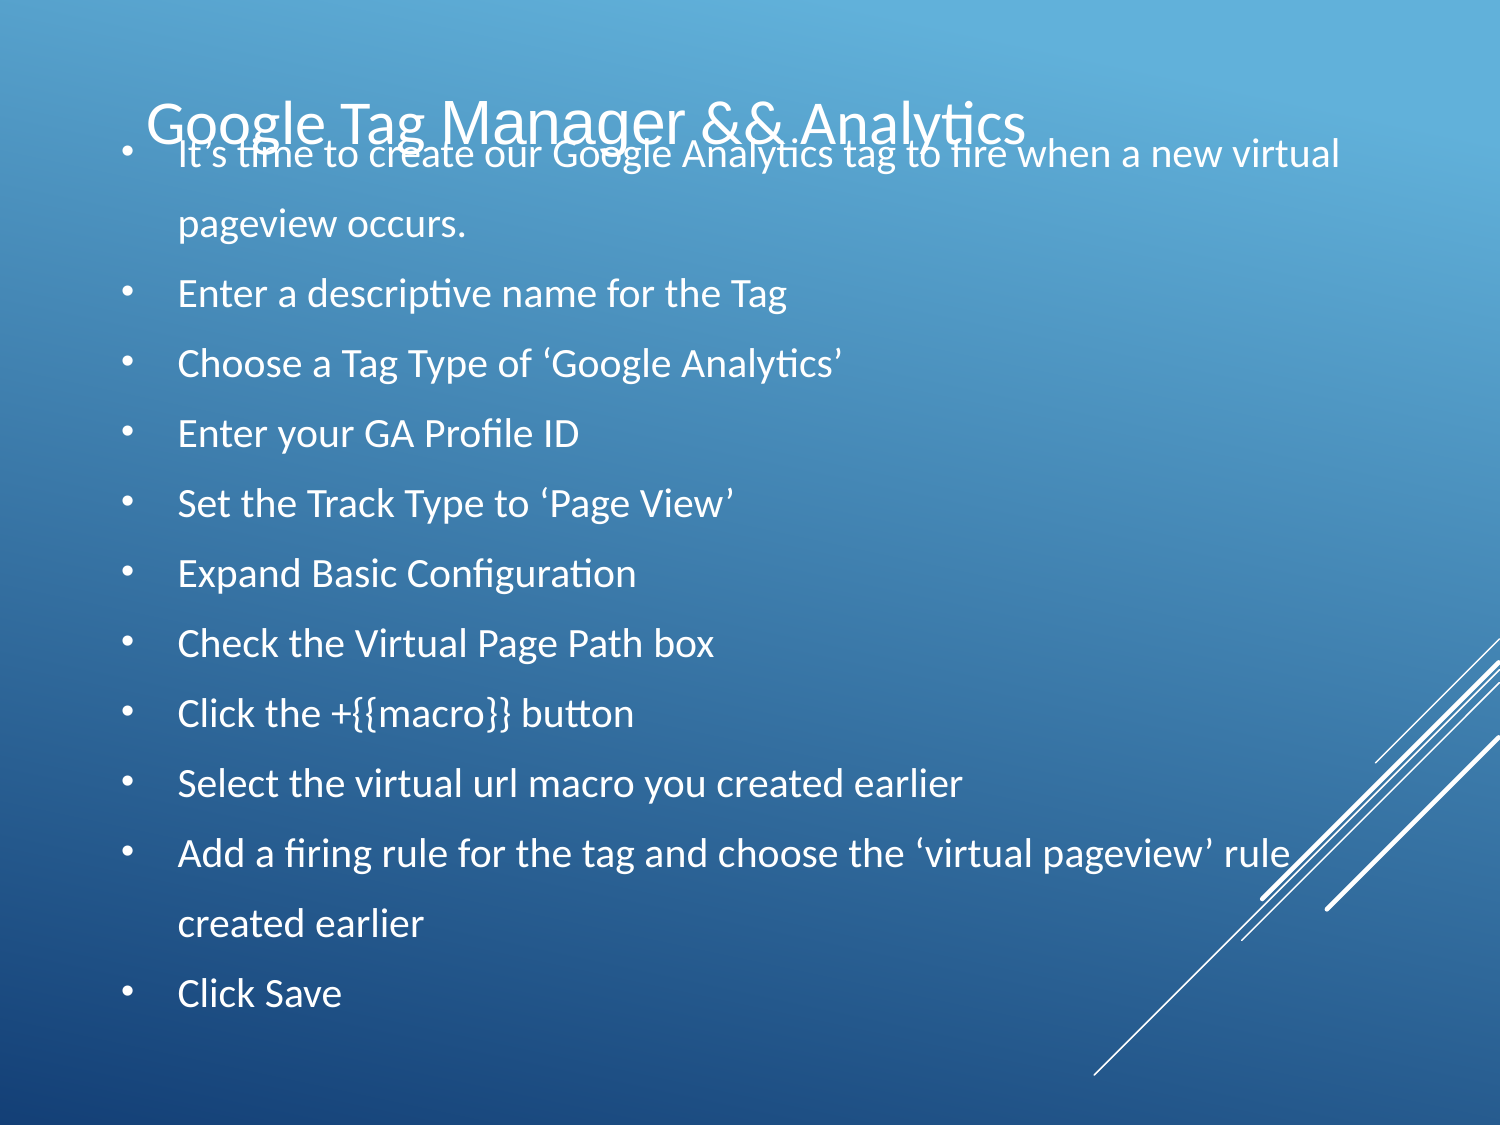

Google Tag Manager && Analytics

It’s time to create our Google Analytics tag to fire when a new virtual pageview occurs.
Enter a descriptive name for the Tag
Choose a Tag Type of ‘Google Analytics’
Enter your GA Profile ID
Set the Track Type to ‘Page View’
Expand Basic Configuration
Check the Virtual Page Path box
Click the +{{macro}} button
Select the virtual url macro you created earlier
Add a firing rule for the tag and choose the ‘virtual pageview’ rule created earlier
Click Save